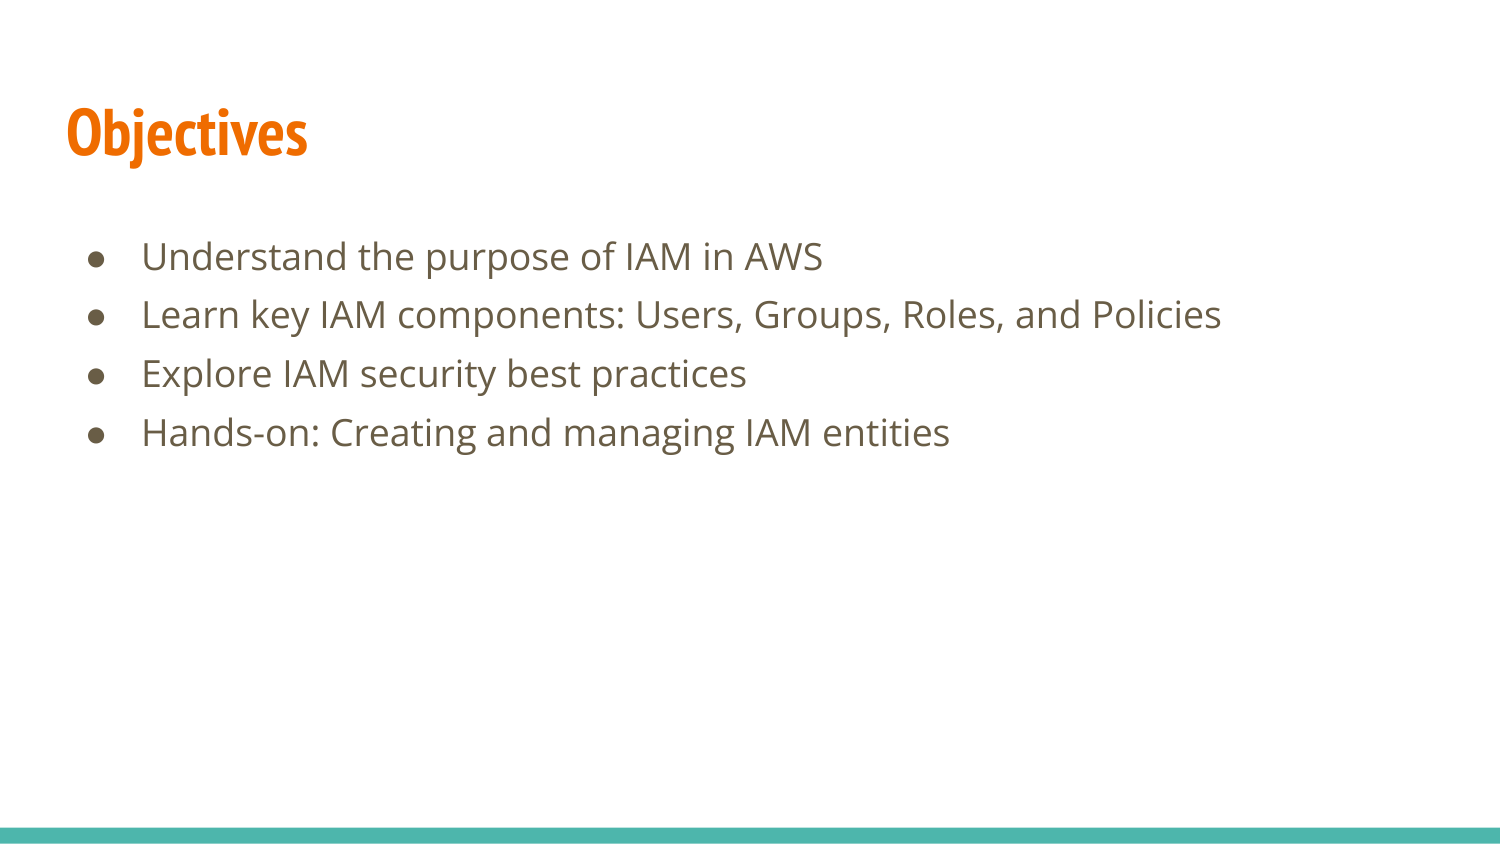

# Objectives
Understand the purpose of IAM in AWS
Learn key IAM components: Users, Groups, Roles, and Policies
Explore IAM security best practices
Hands-on: Creating and managing IAM entities